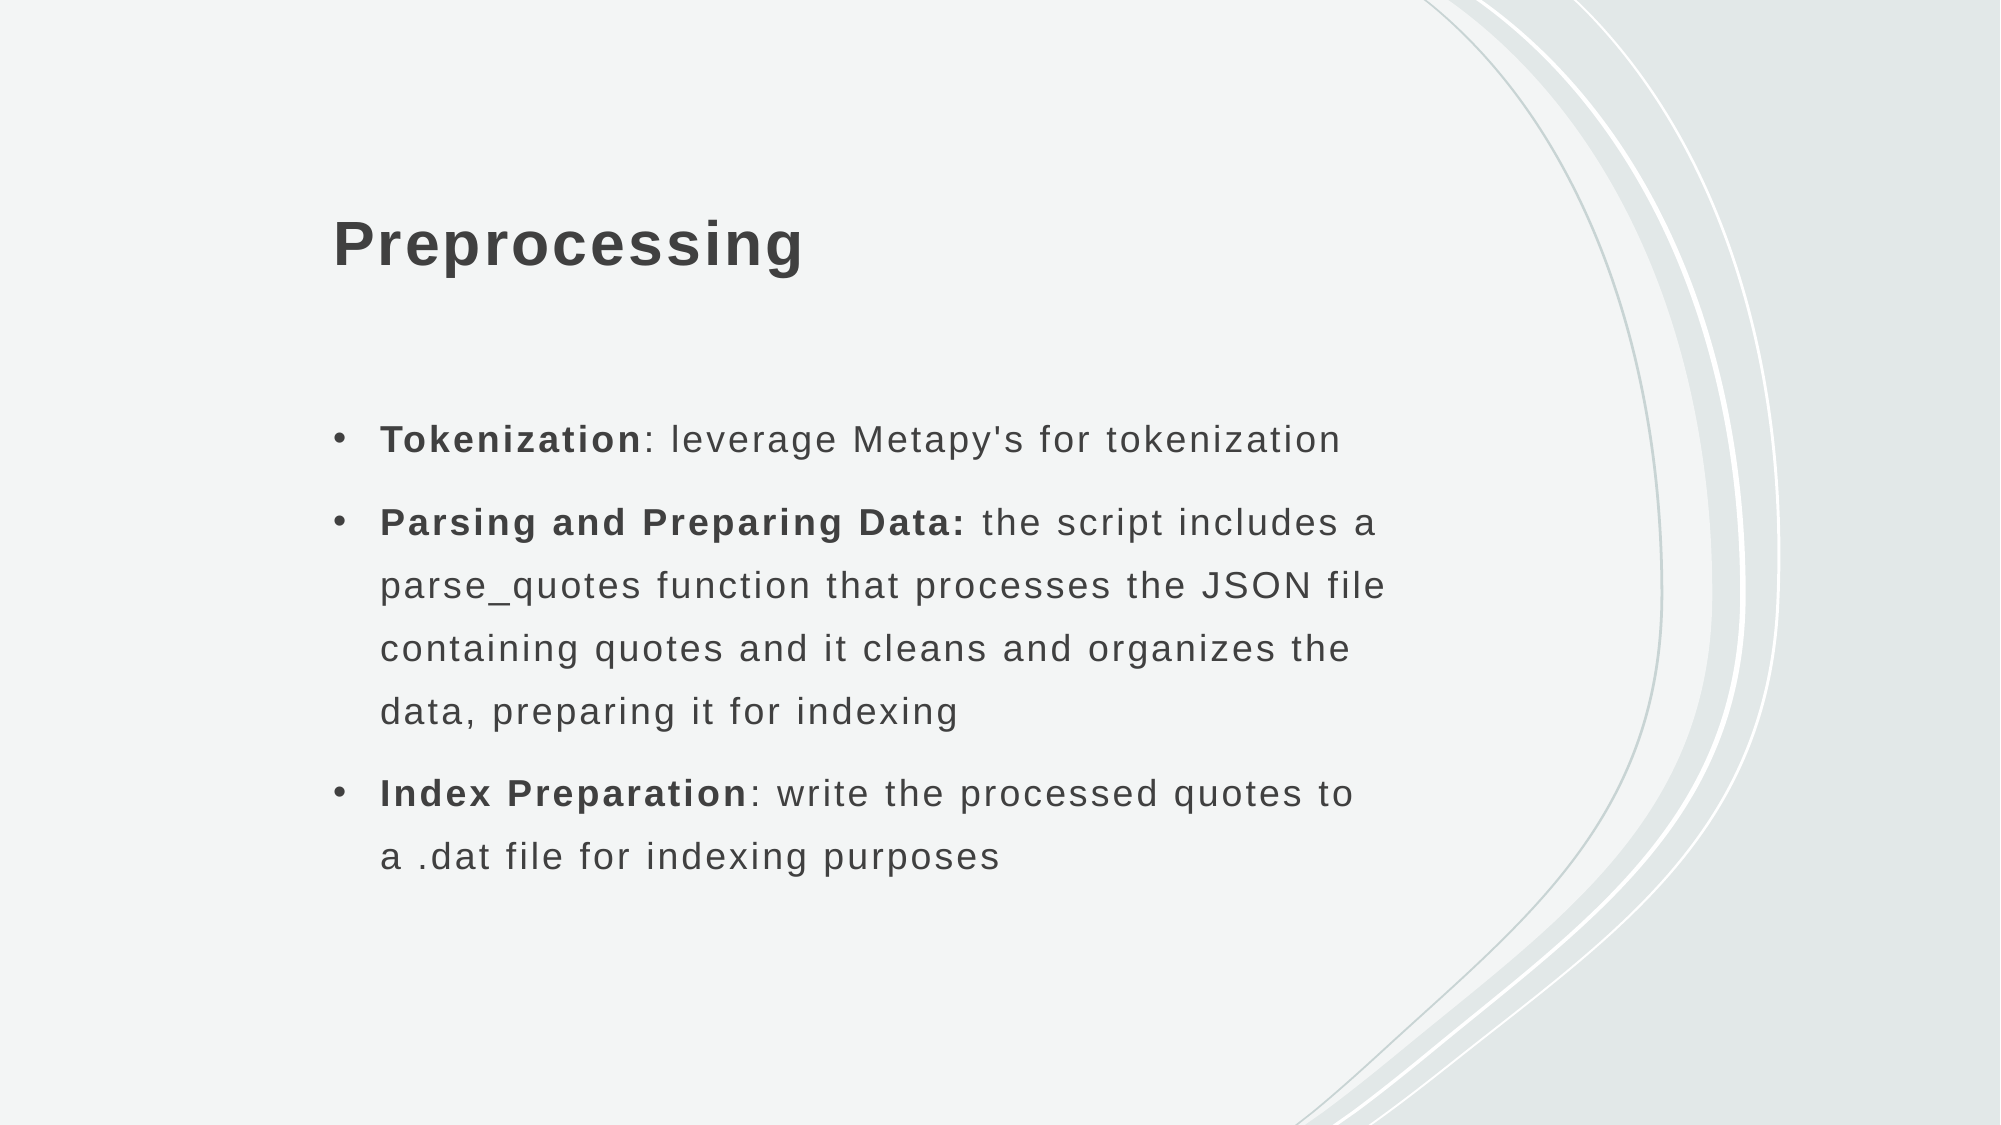

# Preprocessing
Tokenization: leverage Metapy's for tokenization
Parsing and Preparing Data: the script includes a parse_quotes function that processes the JSON file containing quotes and it cleans and organizes the data, preparing it for indexing
Index Preparation: write the processed quotes to a .dat file for indexing purposes